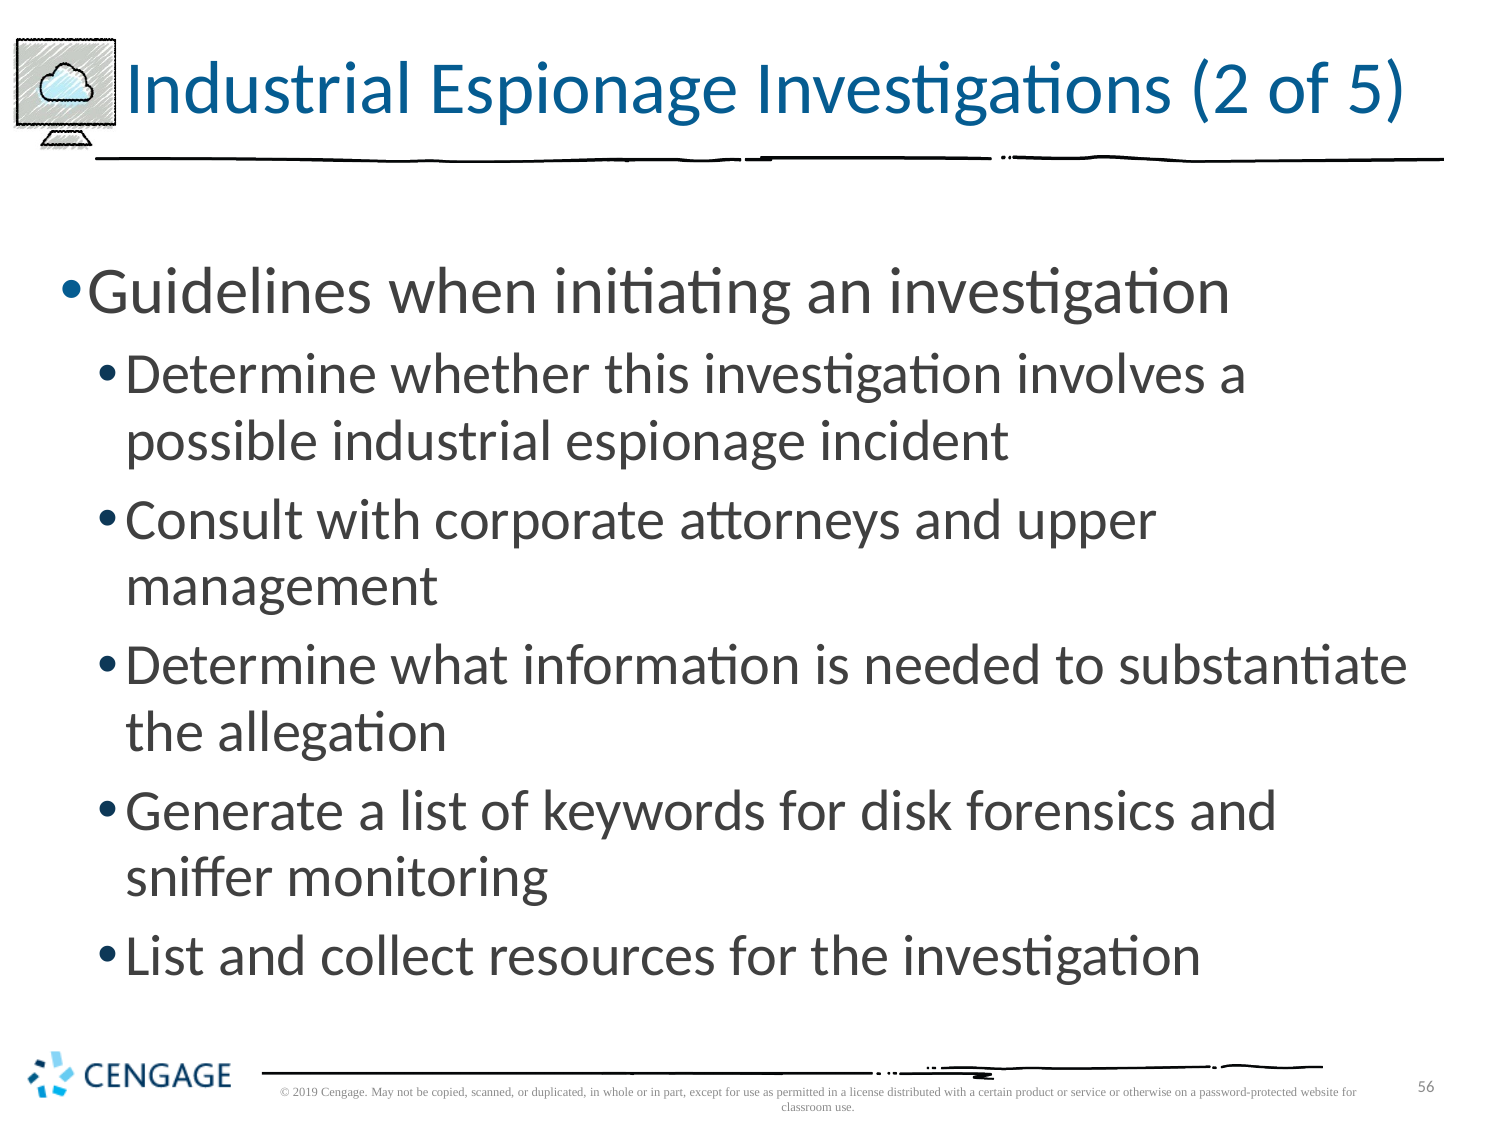

# Industrial Espionage Investigations (2 of 5)
Guidelines when initiating an investigation
Determine whether this investigation involves a possible industrial espionage incident
Consult with corporate attorneys and upper management
Determine what information is needed to substantiate the allegation
Generate a list of keywords for disk forensics and sniffer monitoring
List and collect resources for the investigation
© 2019 Cengage. May not be copied, scanned, or duplicated, in whole or in part, except for use as permitted in a license distributed with a certain product or service or otherwise on a password-protected website for classroom use.